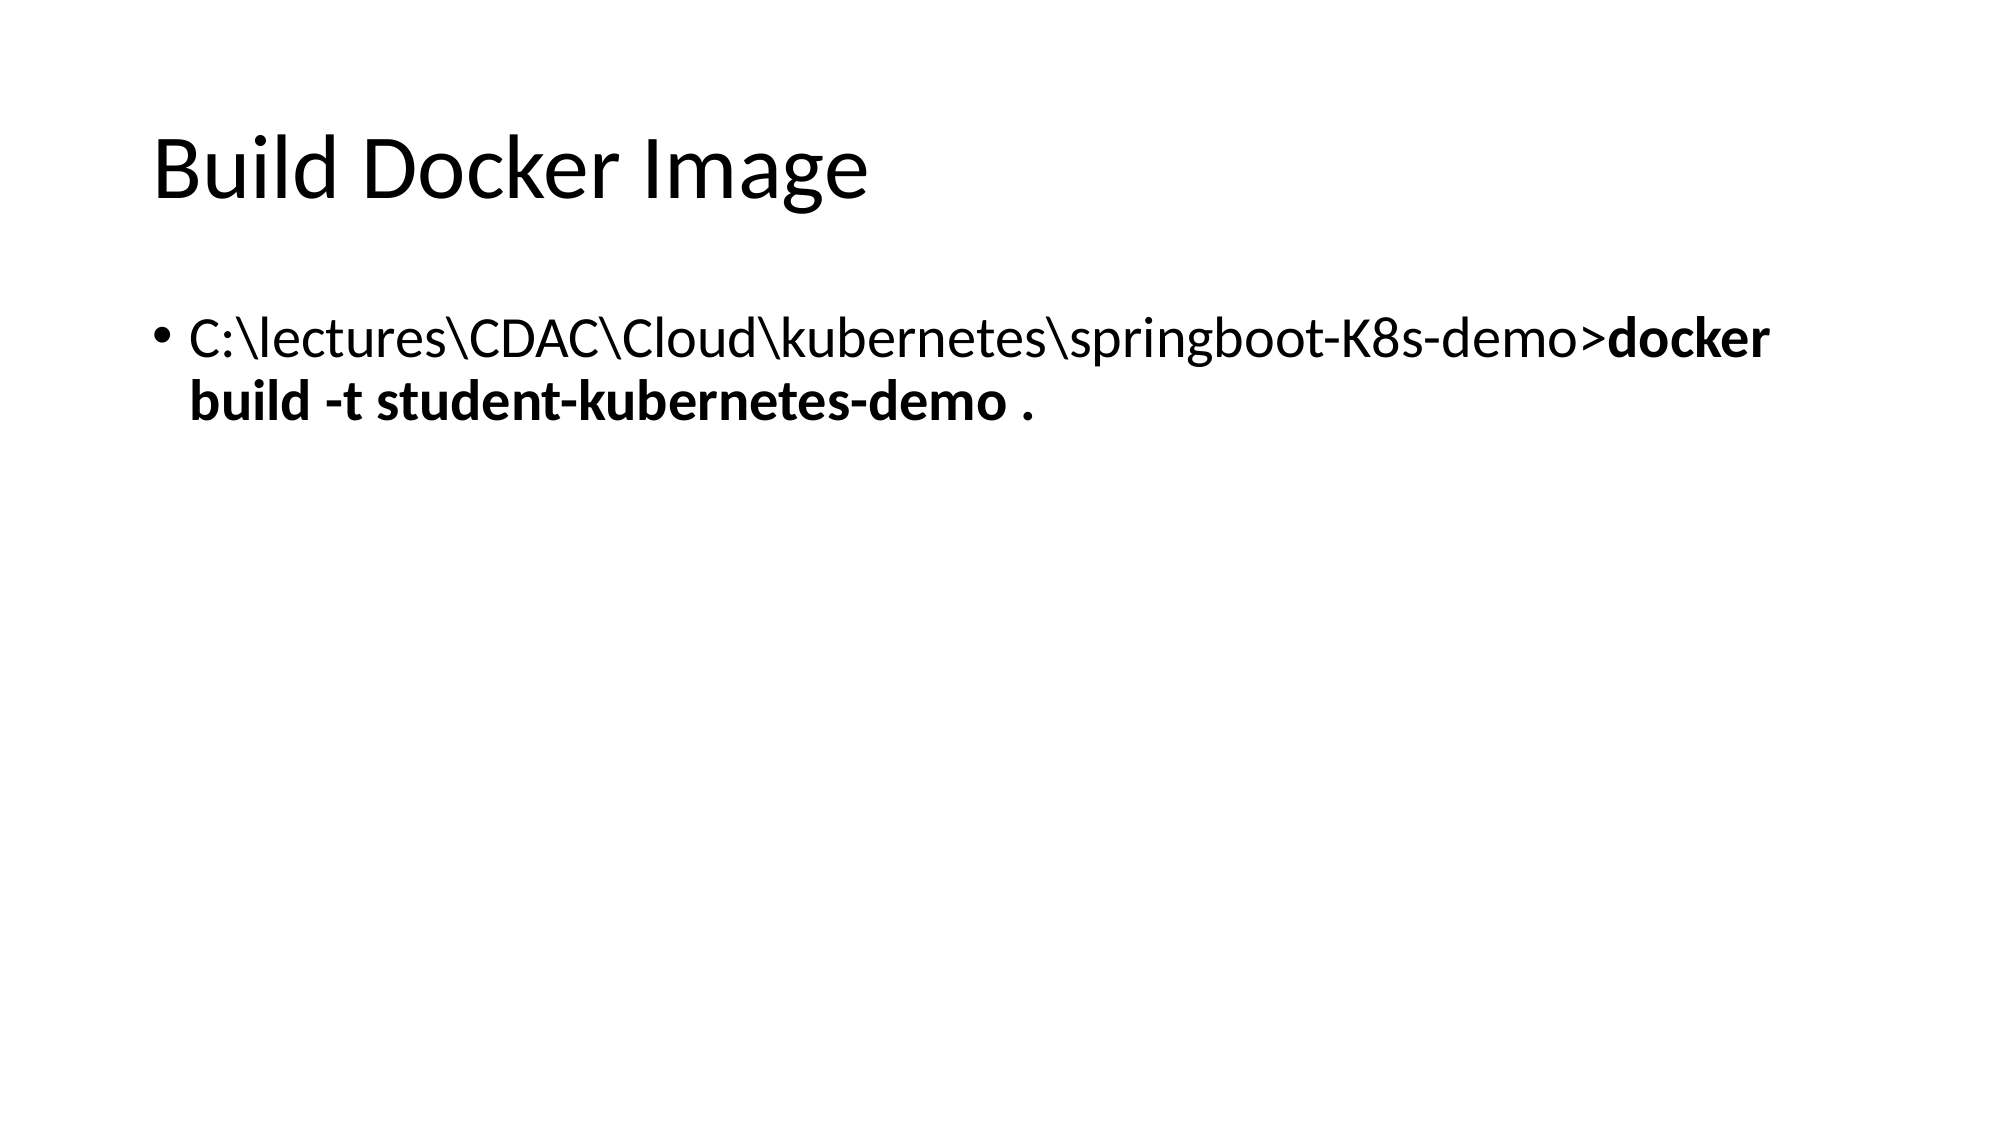

# Build Docker Image
C:\lectures\CDAC\Cloud\kubernetes\springboot-K8s-demo>docker build -t student-kubernetes-demo .